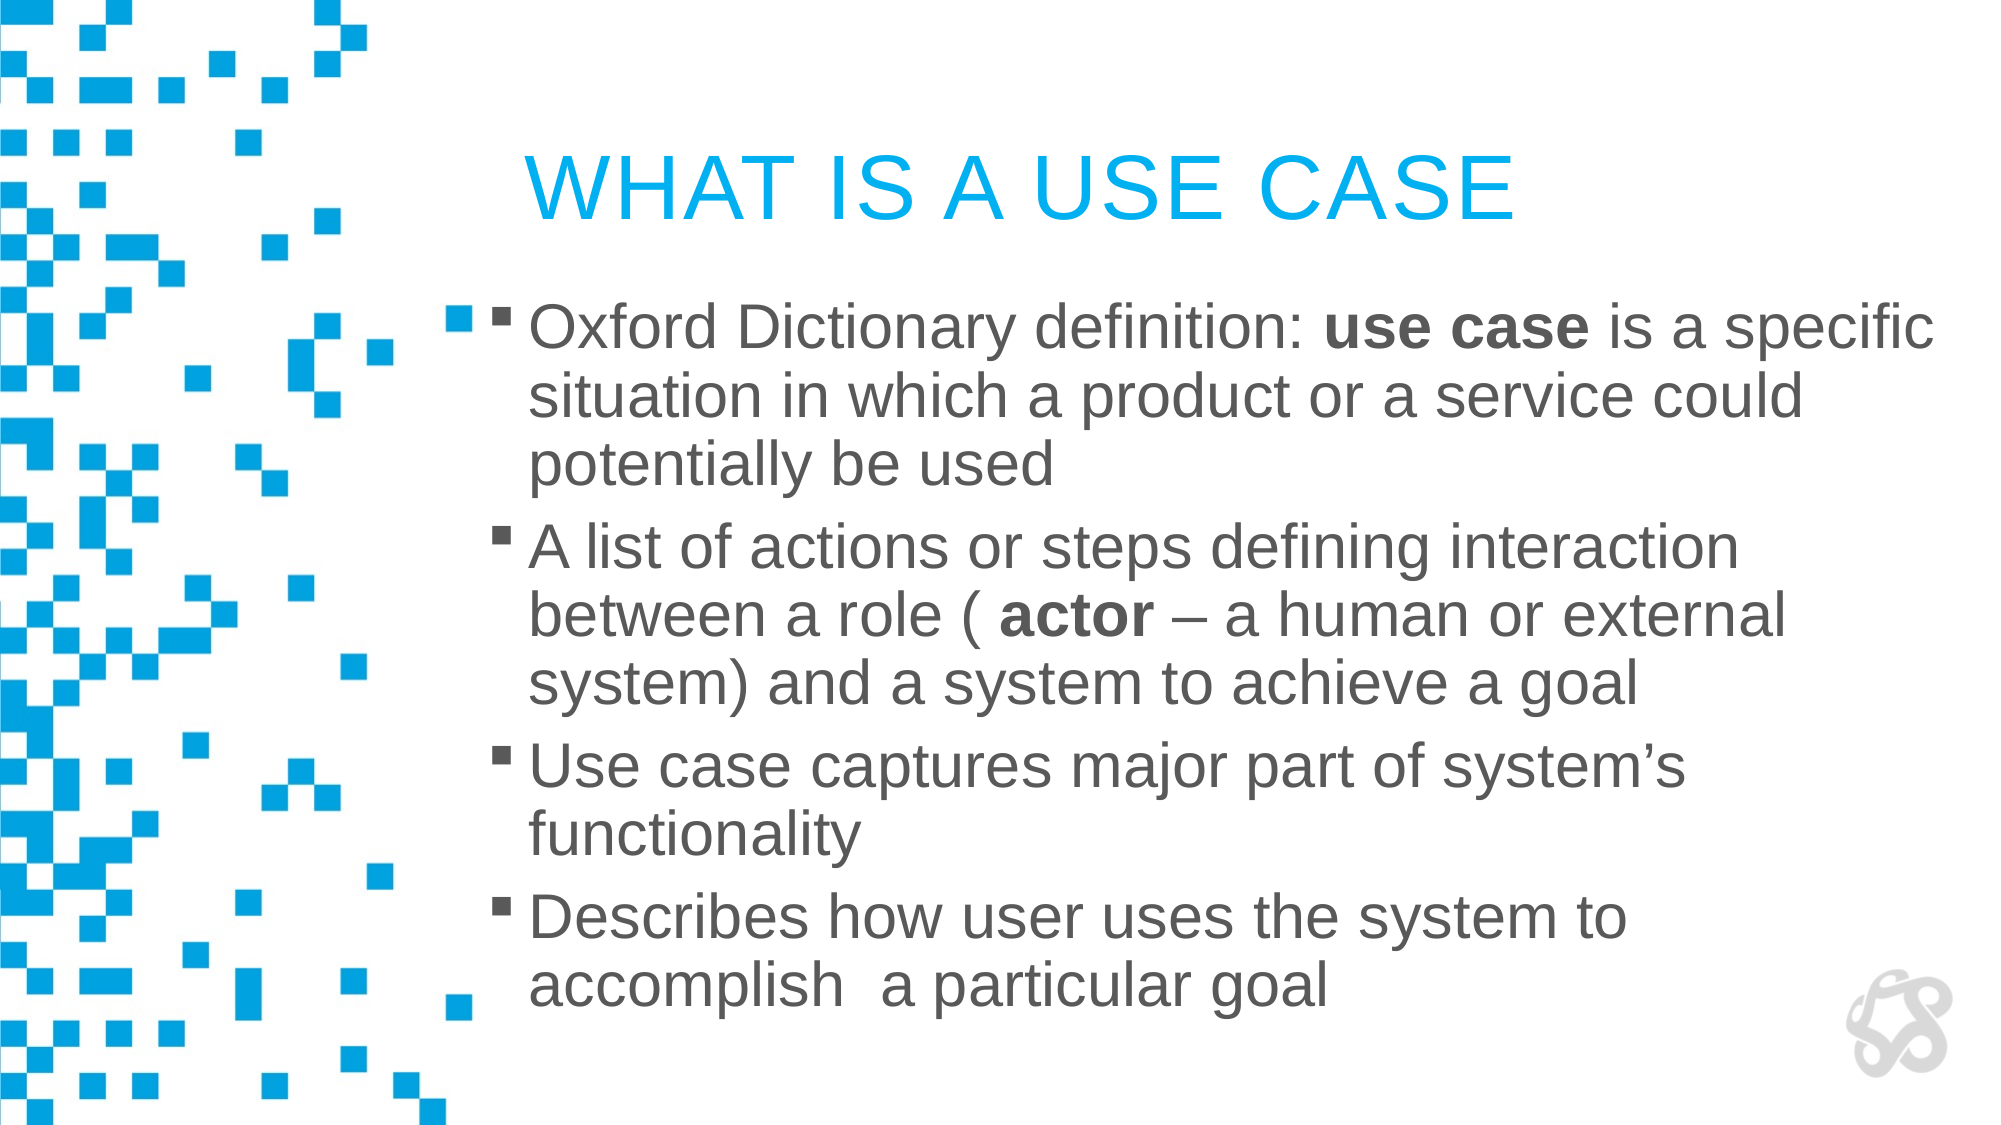

# What is a Use Case
Oxford Dictionary definition: use case is a specific situation in which a product or a service could potentially be used
A list of actions or steps defining interaction between a role ( actor – a human or external system) and a system to achieve a goal
Use case captures major part of system’s functionality
Describes how user uses the system to accomplish  a particular goal